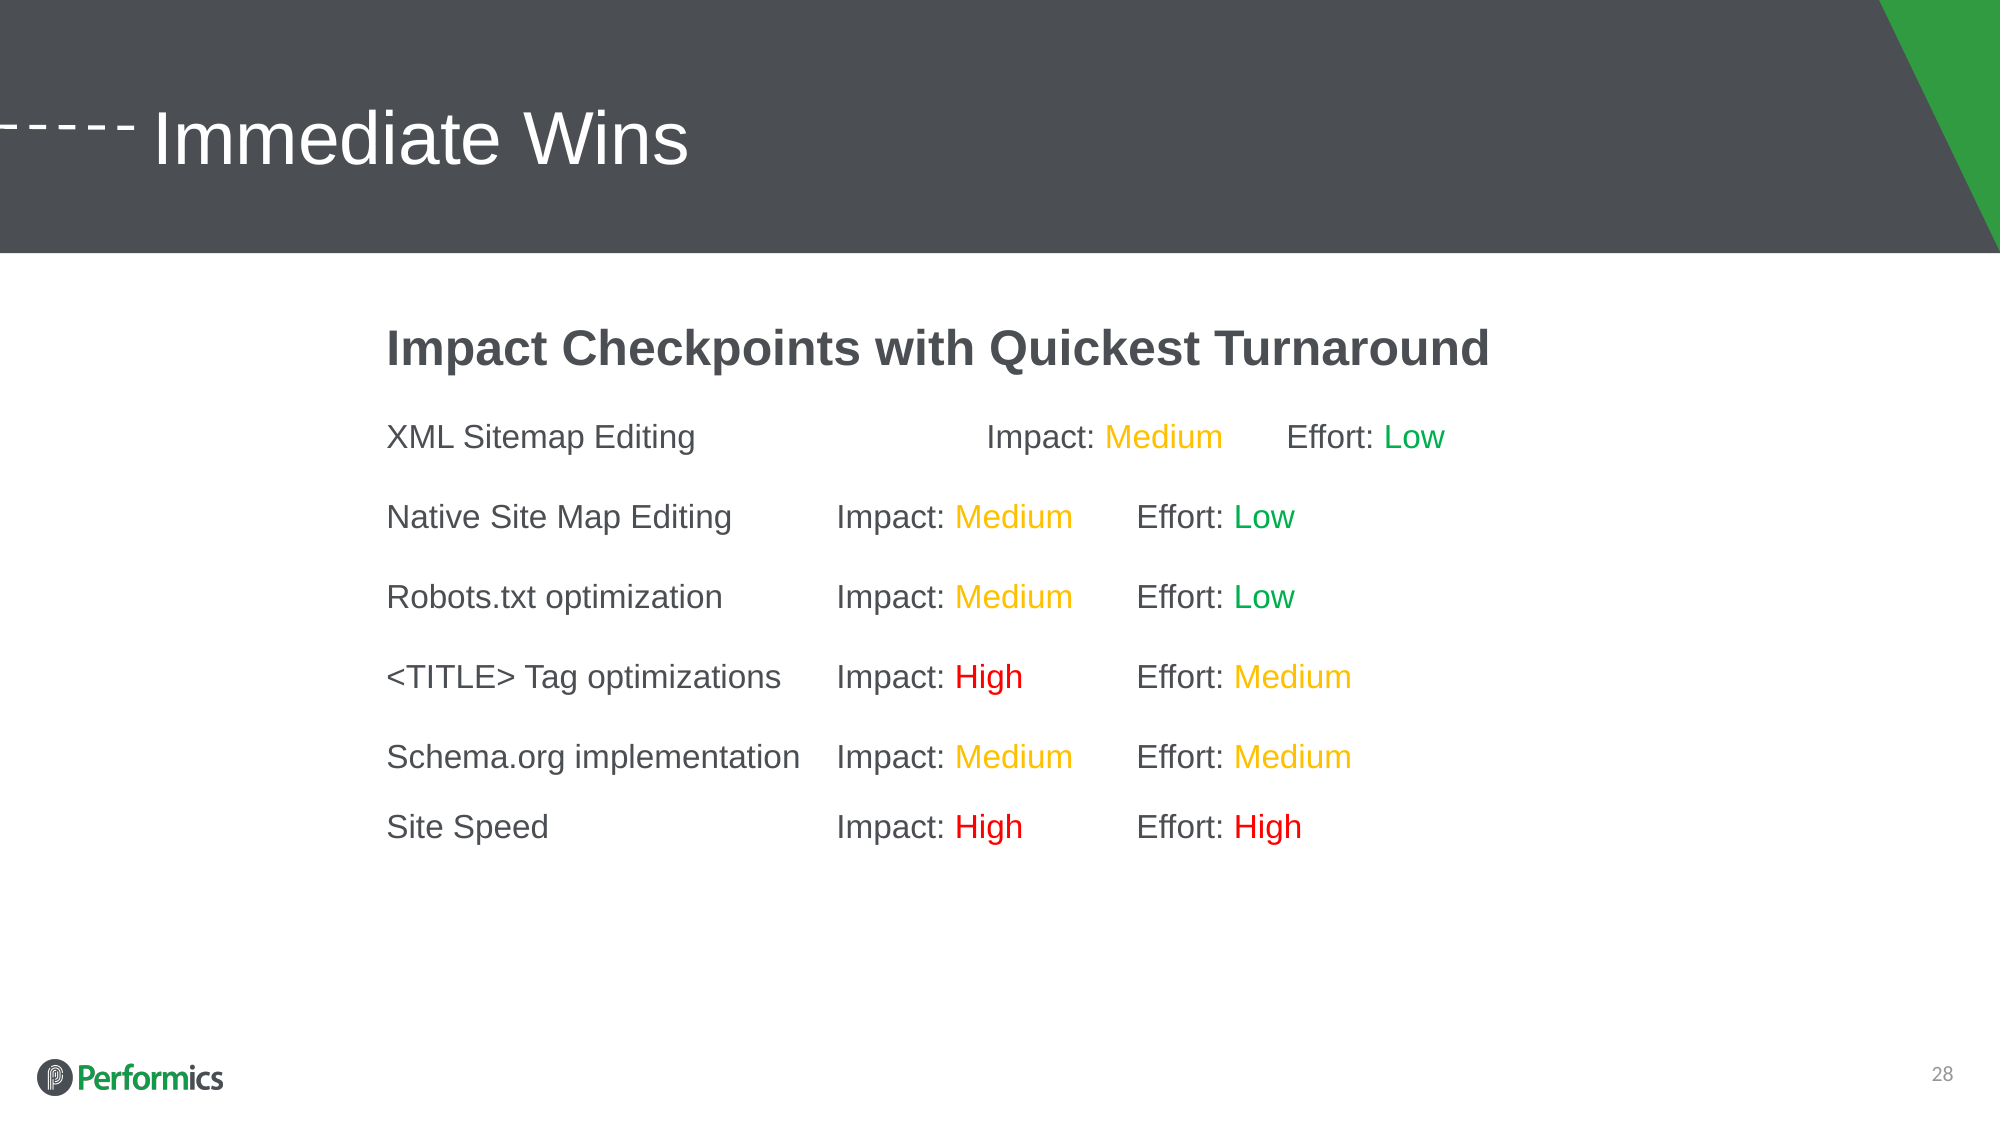

# Immediate Wins
Impact Checkpoints with Quickest Turnaround

XML Sitemap Editing	 	Impact: Medium   	Effort: Low

Native Site Map Editing  	Impact: Medium	Effort: Low

Robots.txt optimization 	Impact: Medium	Effort: Low

<TITLE> Tag optimizations	Impact: High	Effort: Medium

Schema.org implementation	Impact: Medium	Effort: Medium

Site Speed		Impact: High	Effort: High

28